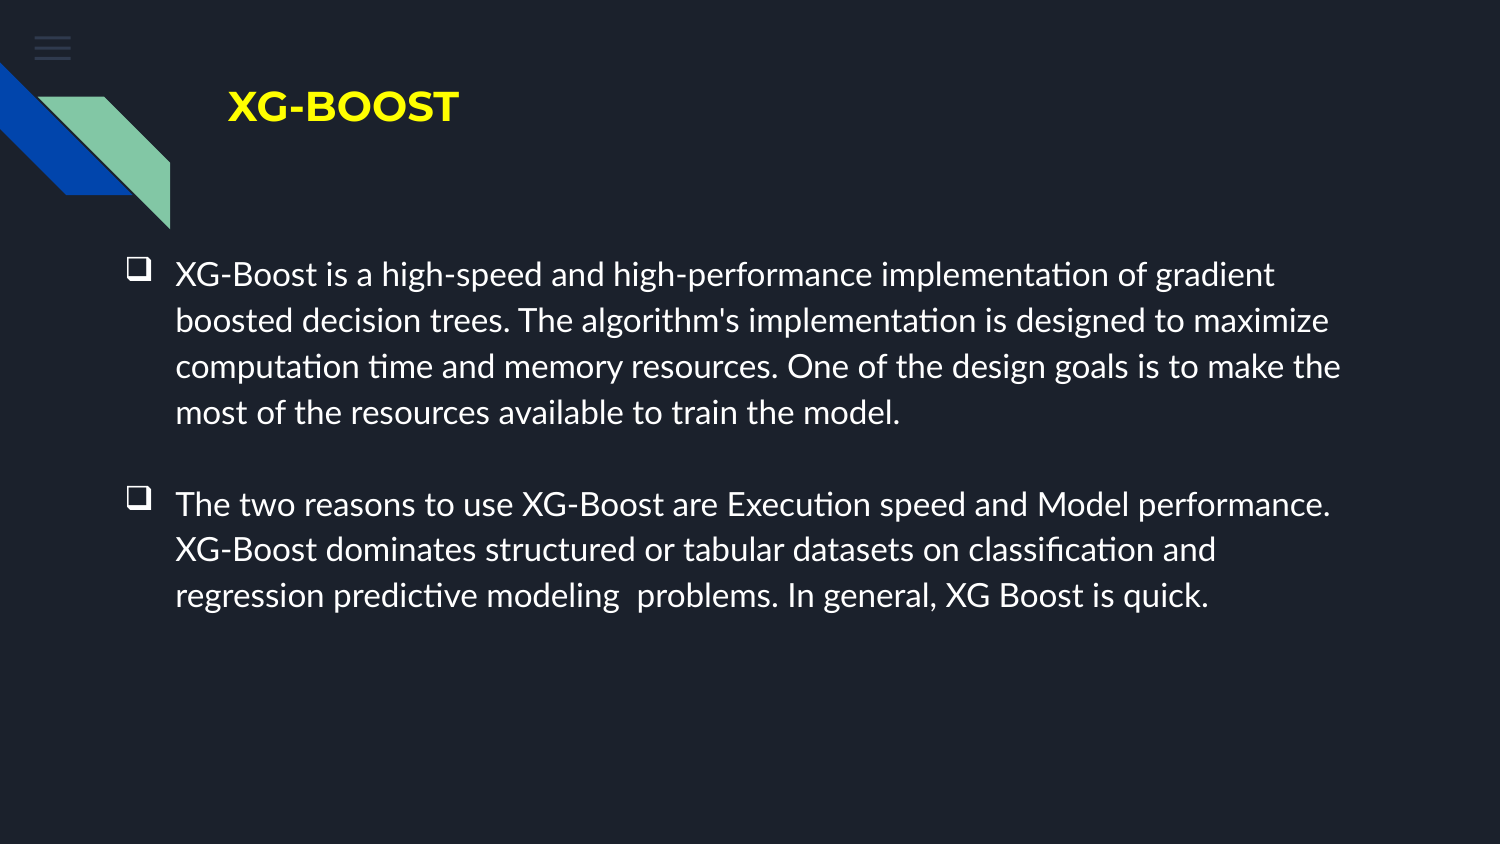

# XG-BOOST
XG-Boost is a high-speed and high-performance implementation of gradient boosted decision trees. The algorithm's implementation is designed to maximize computation time and memory resources. One of the design goals is to make the most of the resources available to train the model.

The two reasons to use XG-Boost are Execution speed and Model performance. XG-Boost dominates structured or tabular datasets on classification and regression predictive modeling  problems. In general, XG Boost is quick.